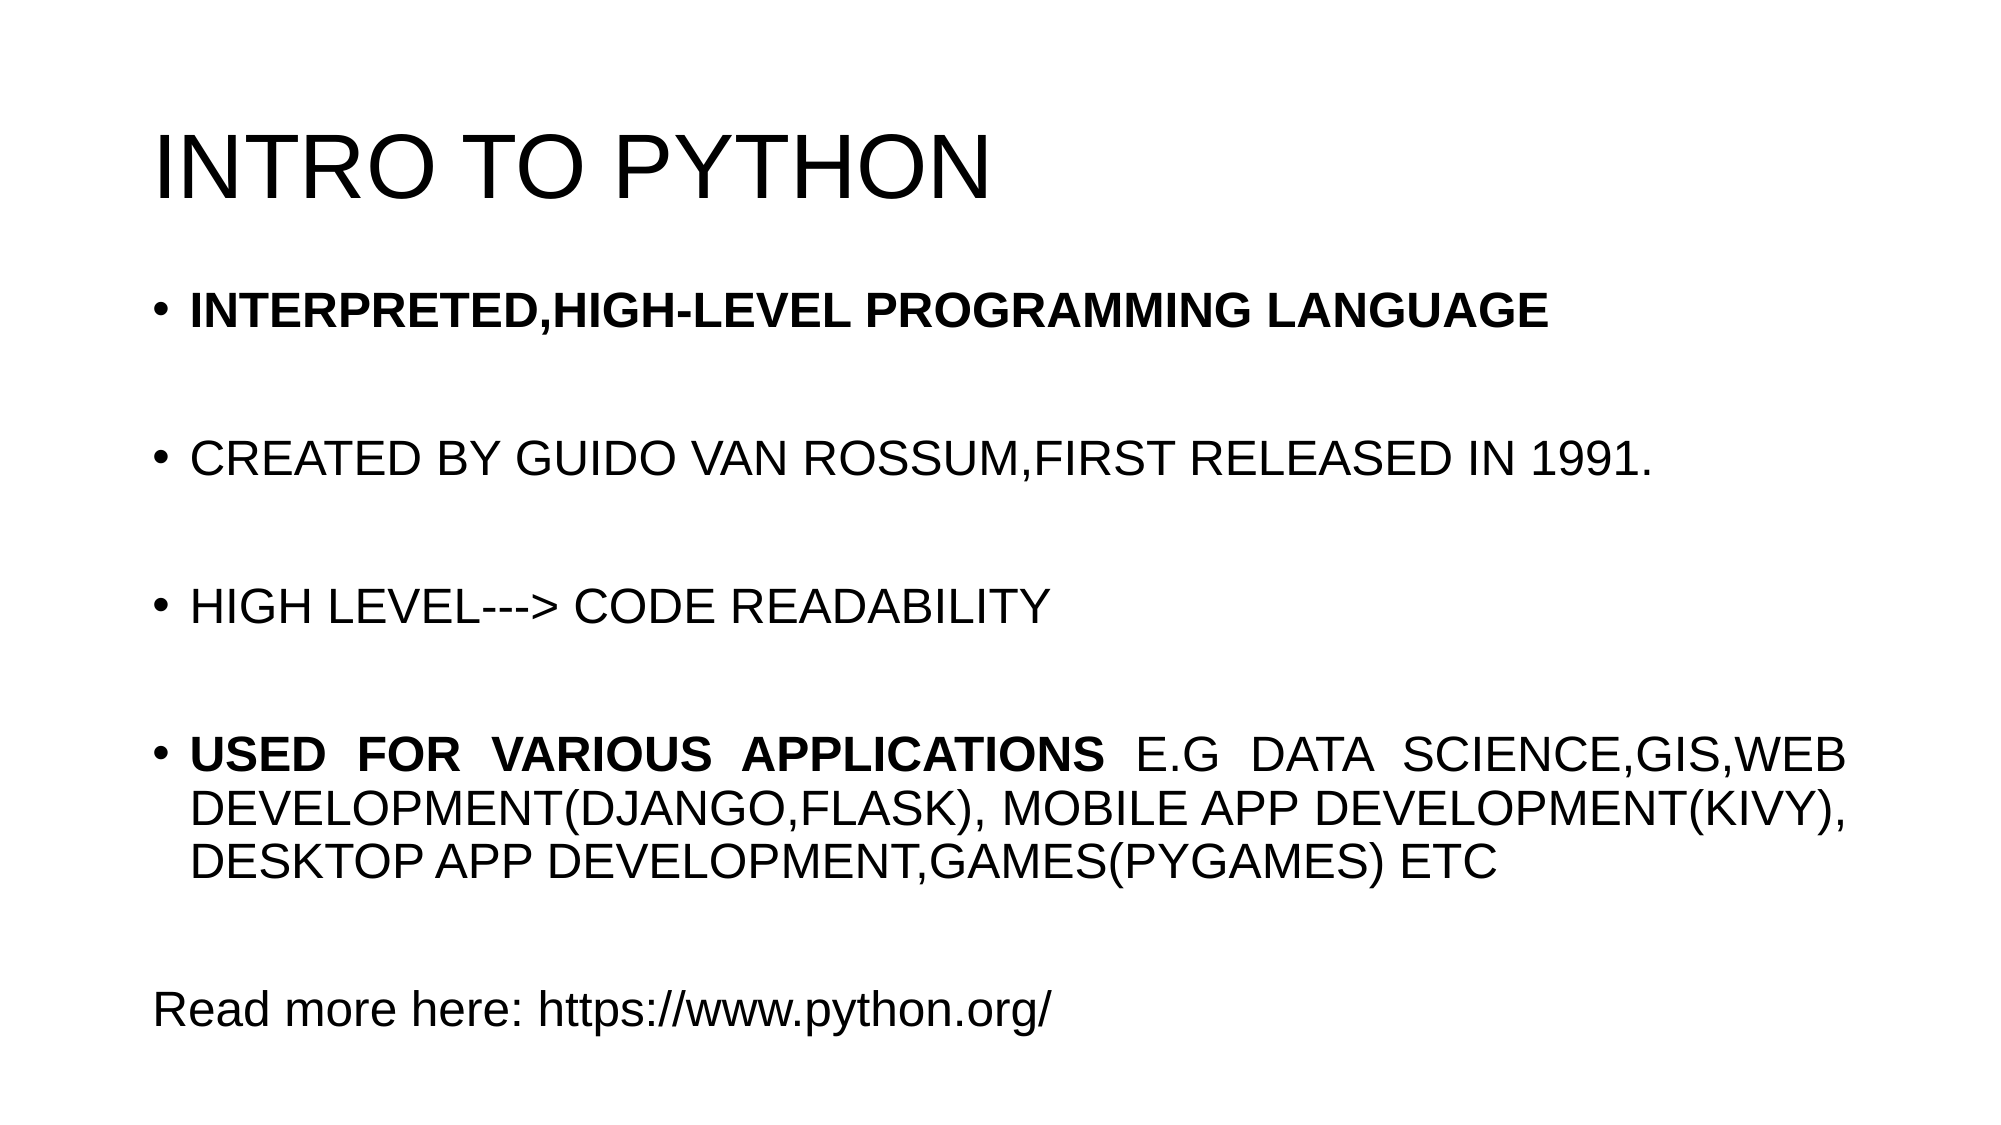

# INTRO TO PYTHON
INTERPRETED,HIGH-LEVEL PROGRAMMING LANGUAGE

CREATED BY GUIDO VAN ROSSUM,FIRST RELEASED IN 1991.

HIGH LEVEL---> CODE READABILITY

USED FOR VARIOUS APPLICATIONS E.G DATA SCIENCE,GIS,WEB DEVELOPMENT(DJANGO,FLASK), MOBILE APP DEVELOPMENT(KIVY), DESKTOP APP DEVELOPMENT,GAMES(PYGAMES) ETC

Read more here: https://www.python.org/